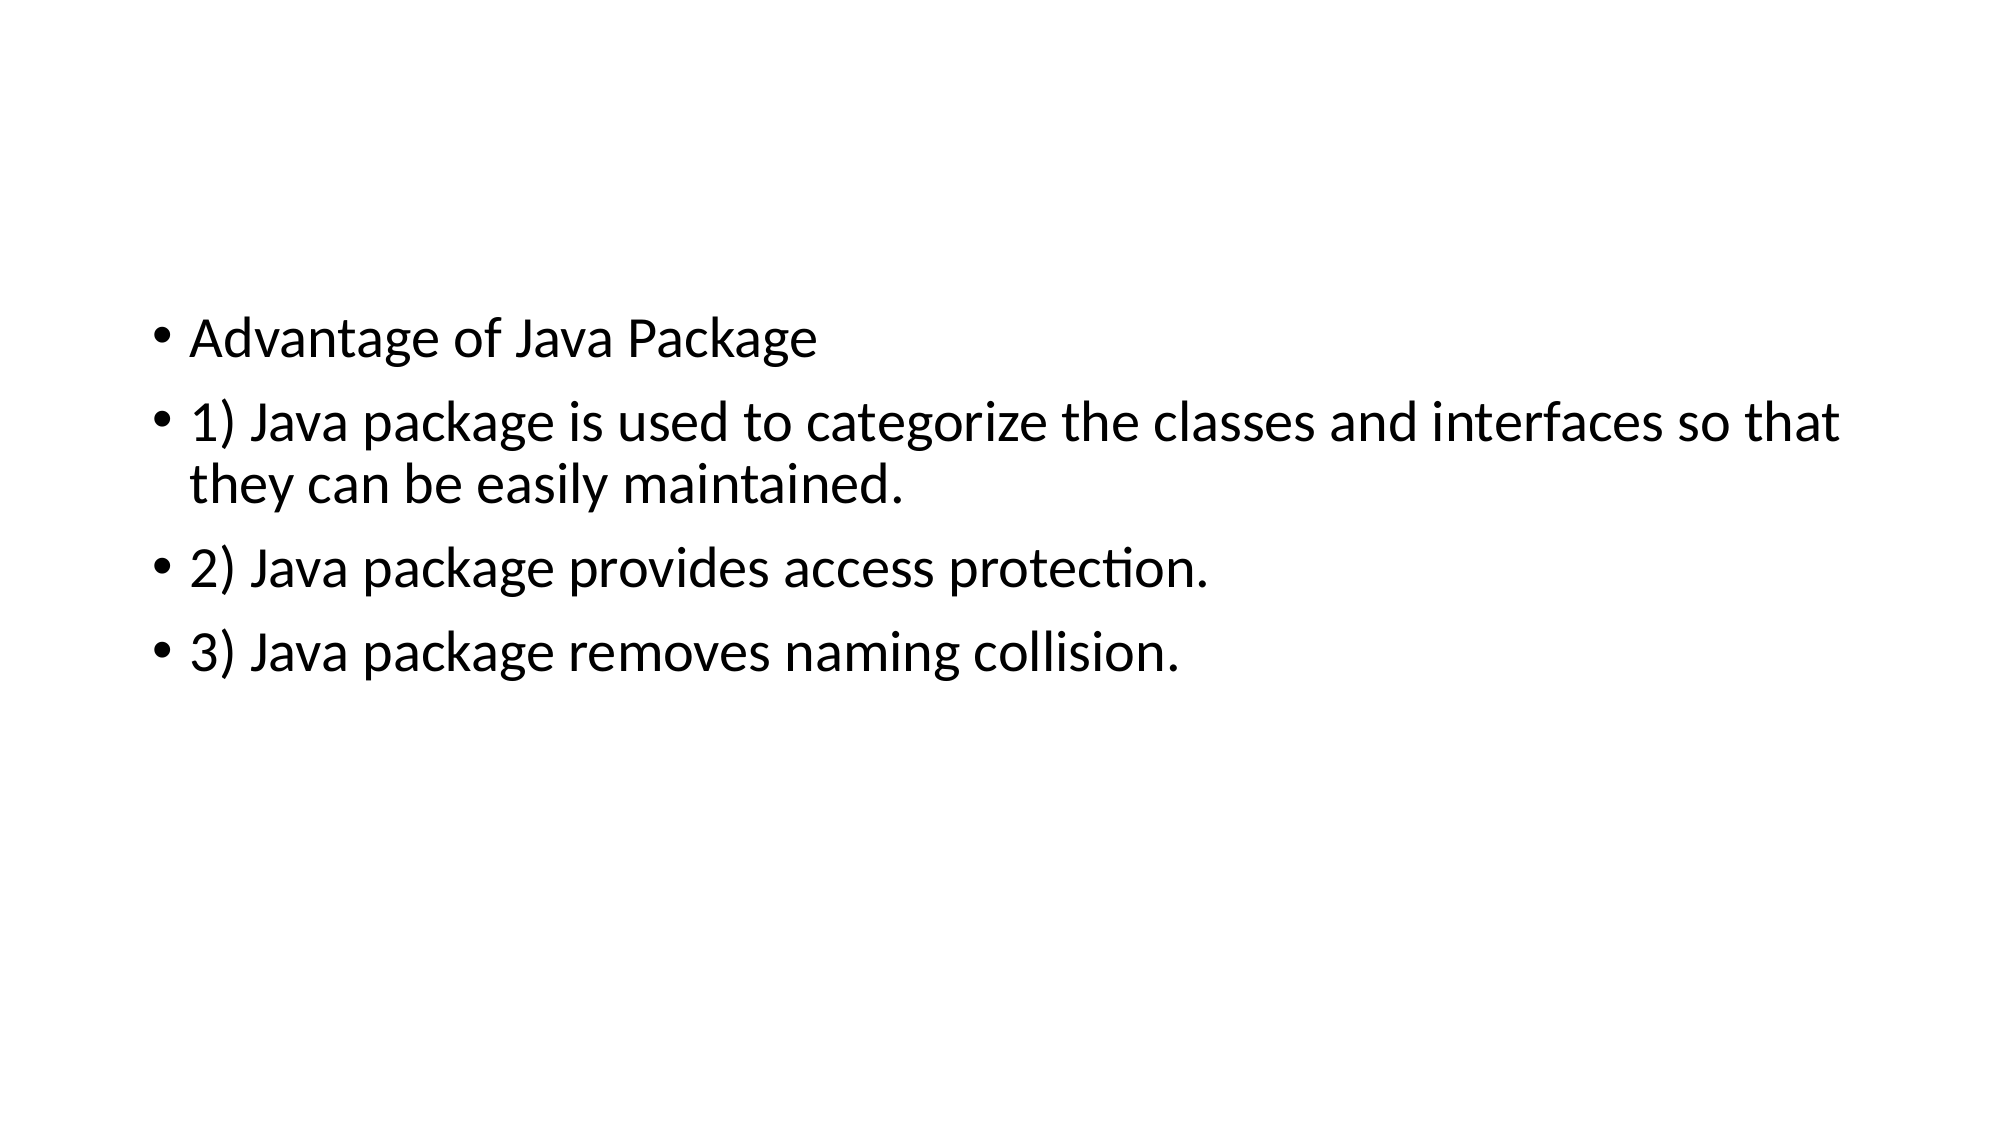

#
Advantage of Java Package
1) Java package is used to categorize the classes and interfaces so that they can be easily maintained.
2) Java package provides access protection.
3) Java package removes naming collision.